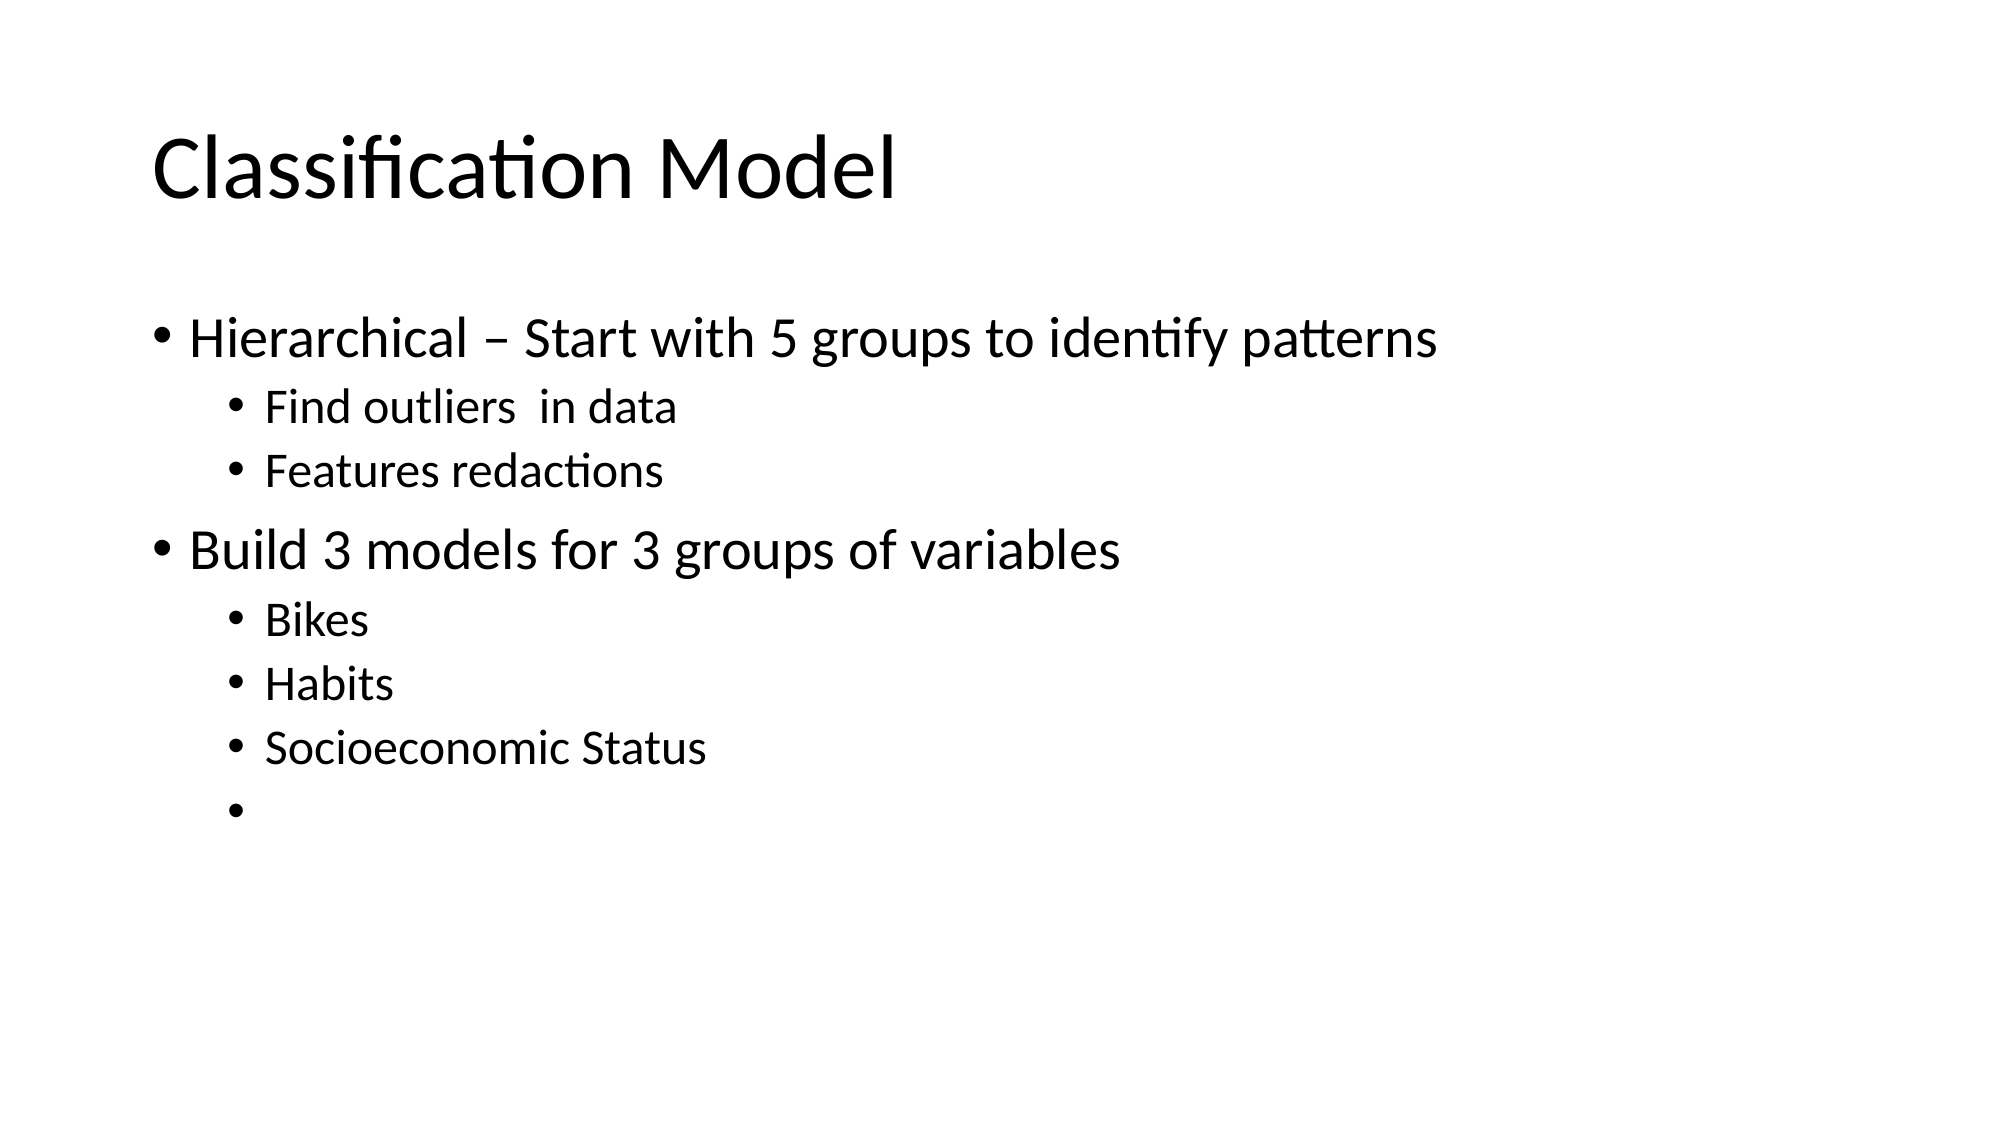

# Classification Model
Hierarchical – Start with 5 groups to identify patterns
Find outliers  in data
Features redactions
Build 3 models for 3 groups of variables
Bikes
Habits
Socioeconomic Status